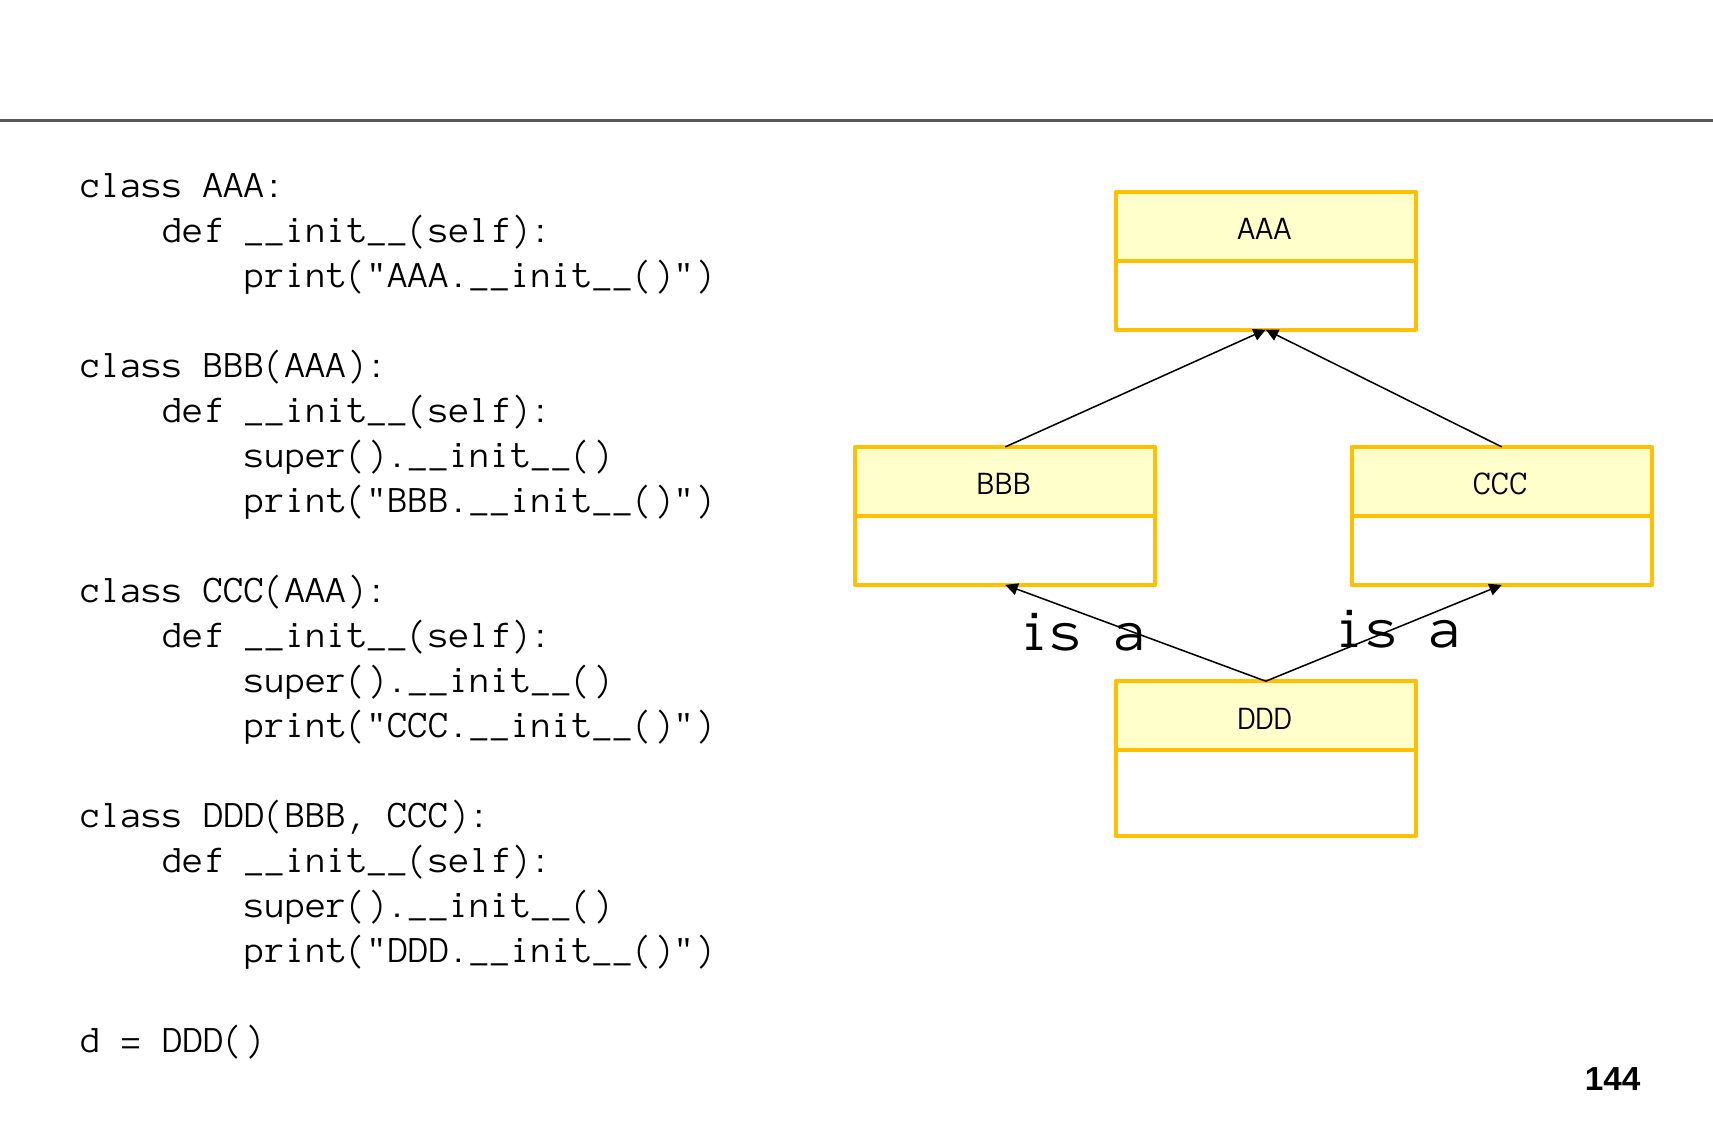

class AAA:
    def __init__(self):
        print("AAA.__init__()")

class BBB(AAA):
    def __init__(self):
        super().__init__()
        print("BBB.__init__()")

class CCC(AAA):
    def __init__(self):
        super().__init__()
        print("CCC.__init__()")

class DDD(BBB, CCC):
    def __init__(self):
        super().__init__()
        print("DDD.__init__()")

d = DDD()
AAA

CCC
BBB

is a
is a
DDD